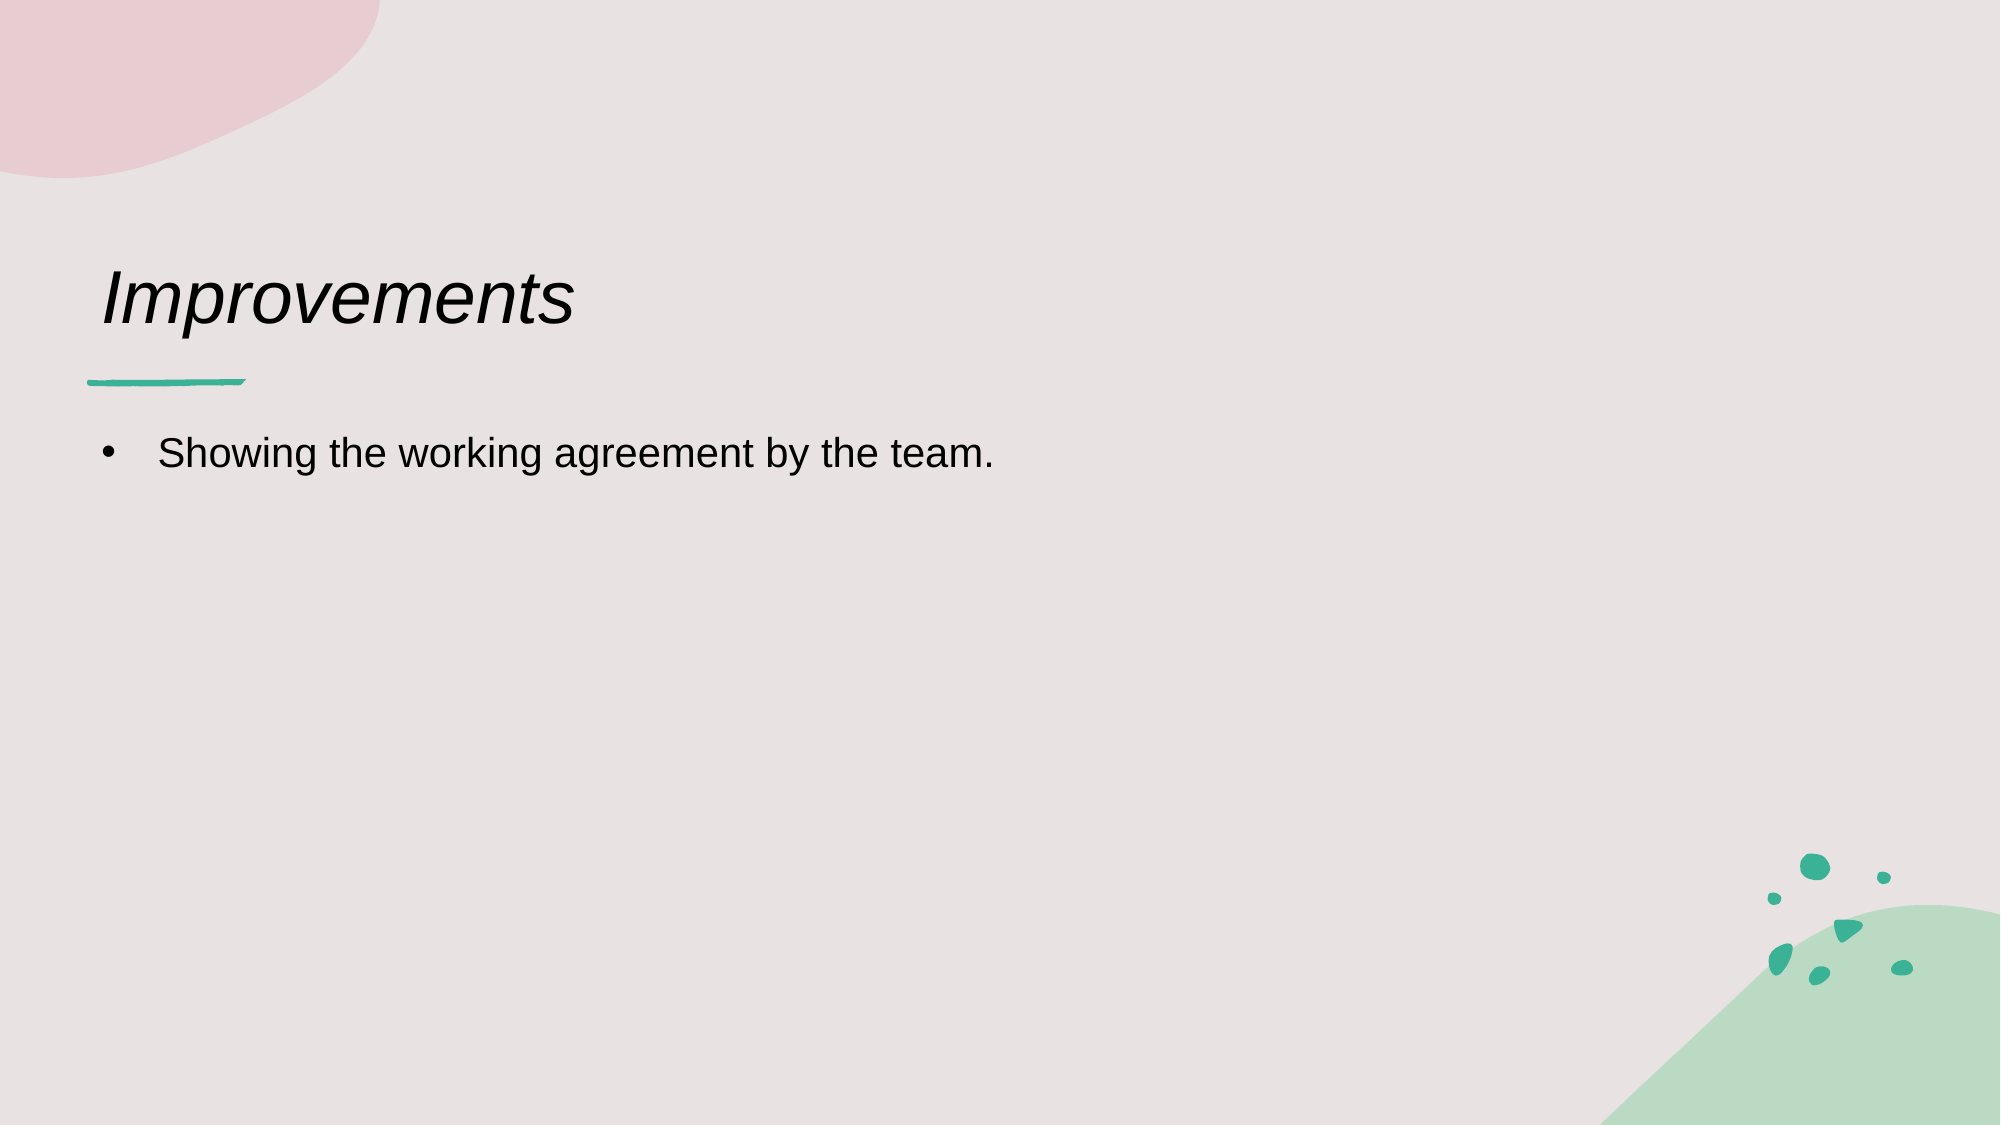

# Improvements
Showing the working agreement by the team.